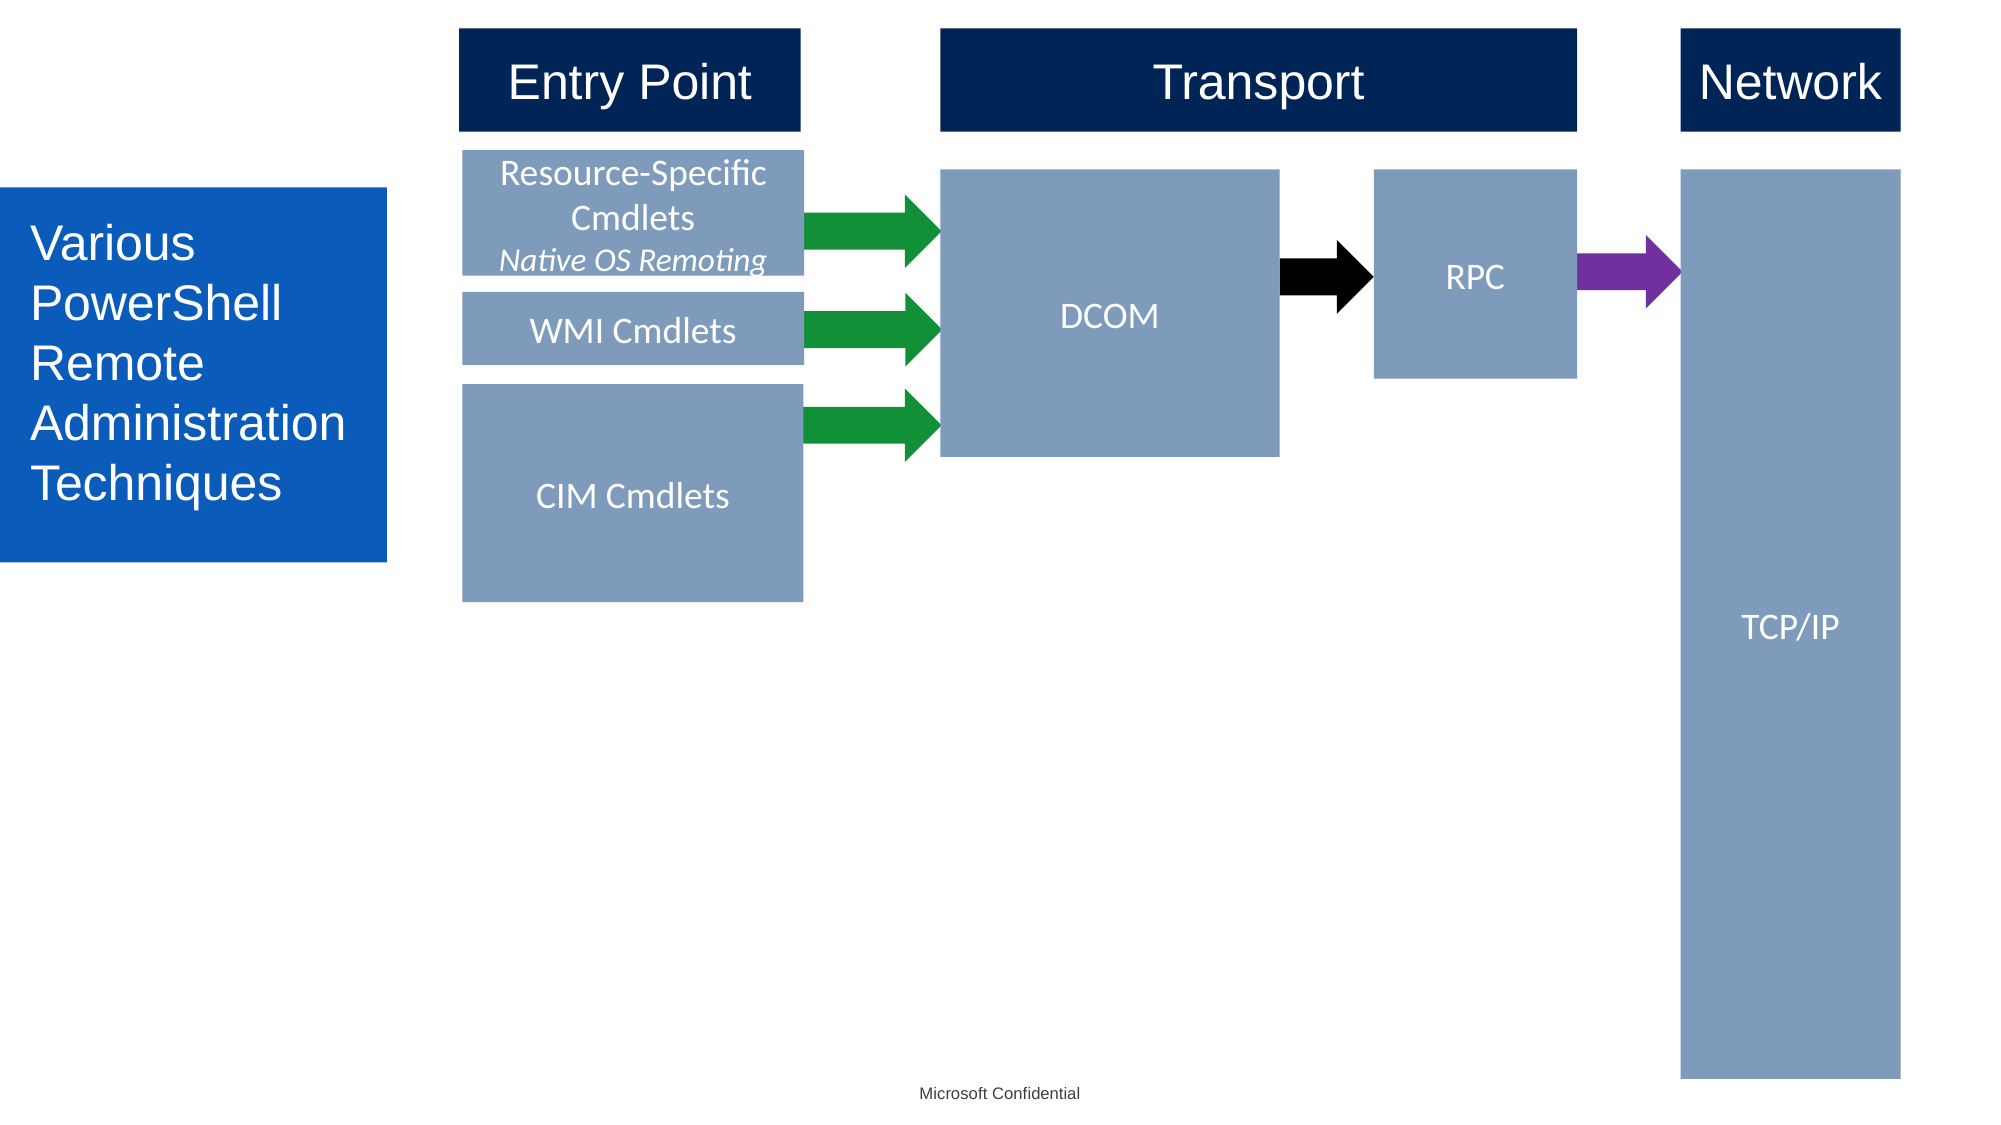

Entry Point
Transport
Network
Resource-Specific Cmdlets
Native OS Remoting

DCOM
RPC
TCP/IP
# Various PowerShell Remote Administration Techniques

WMI Cmdlets

CIM Cmdlets